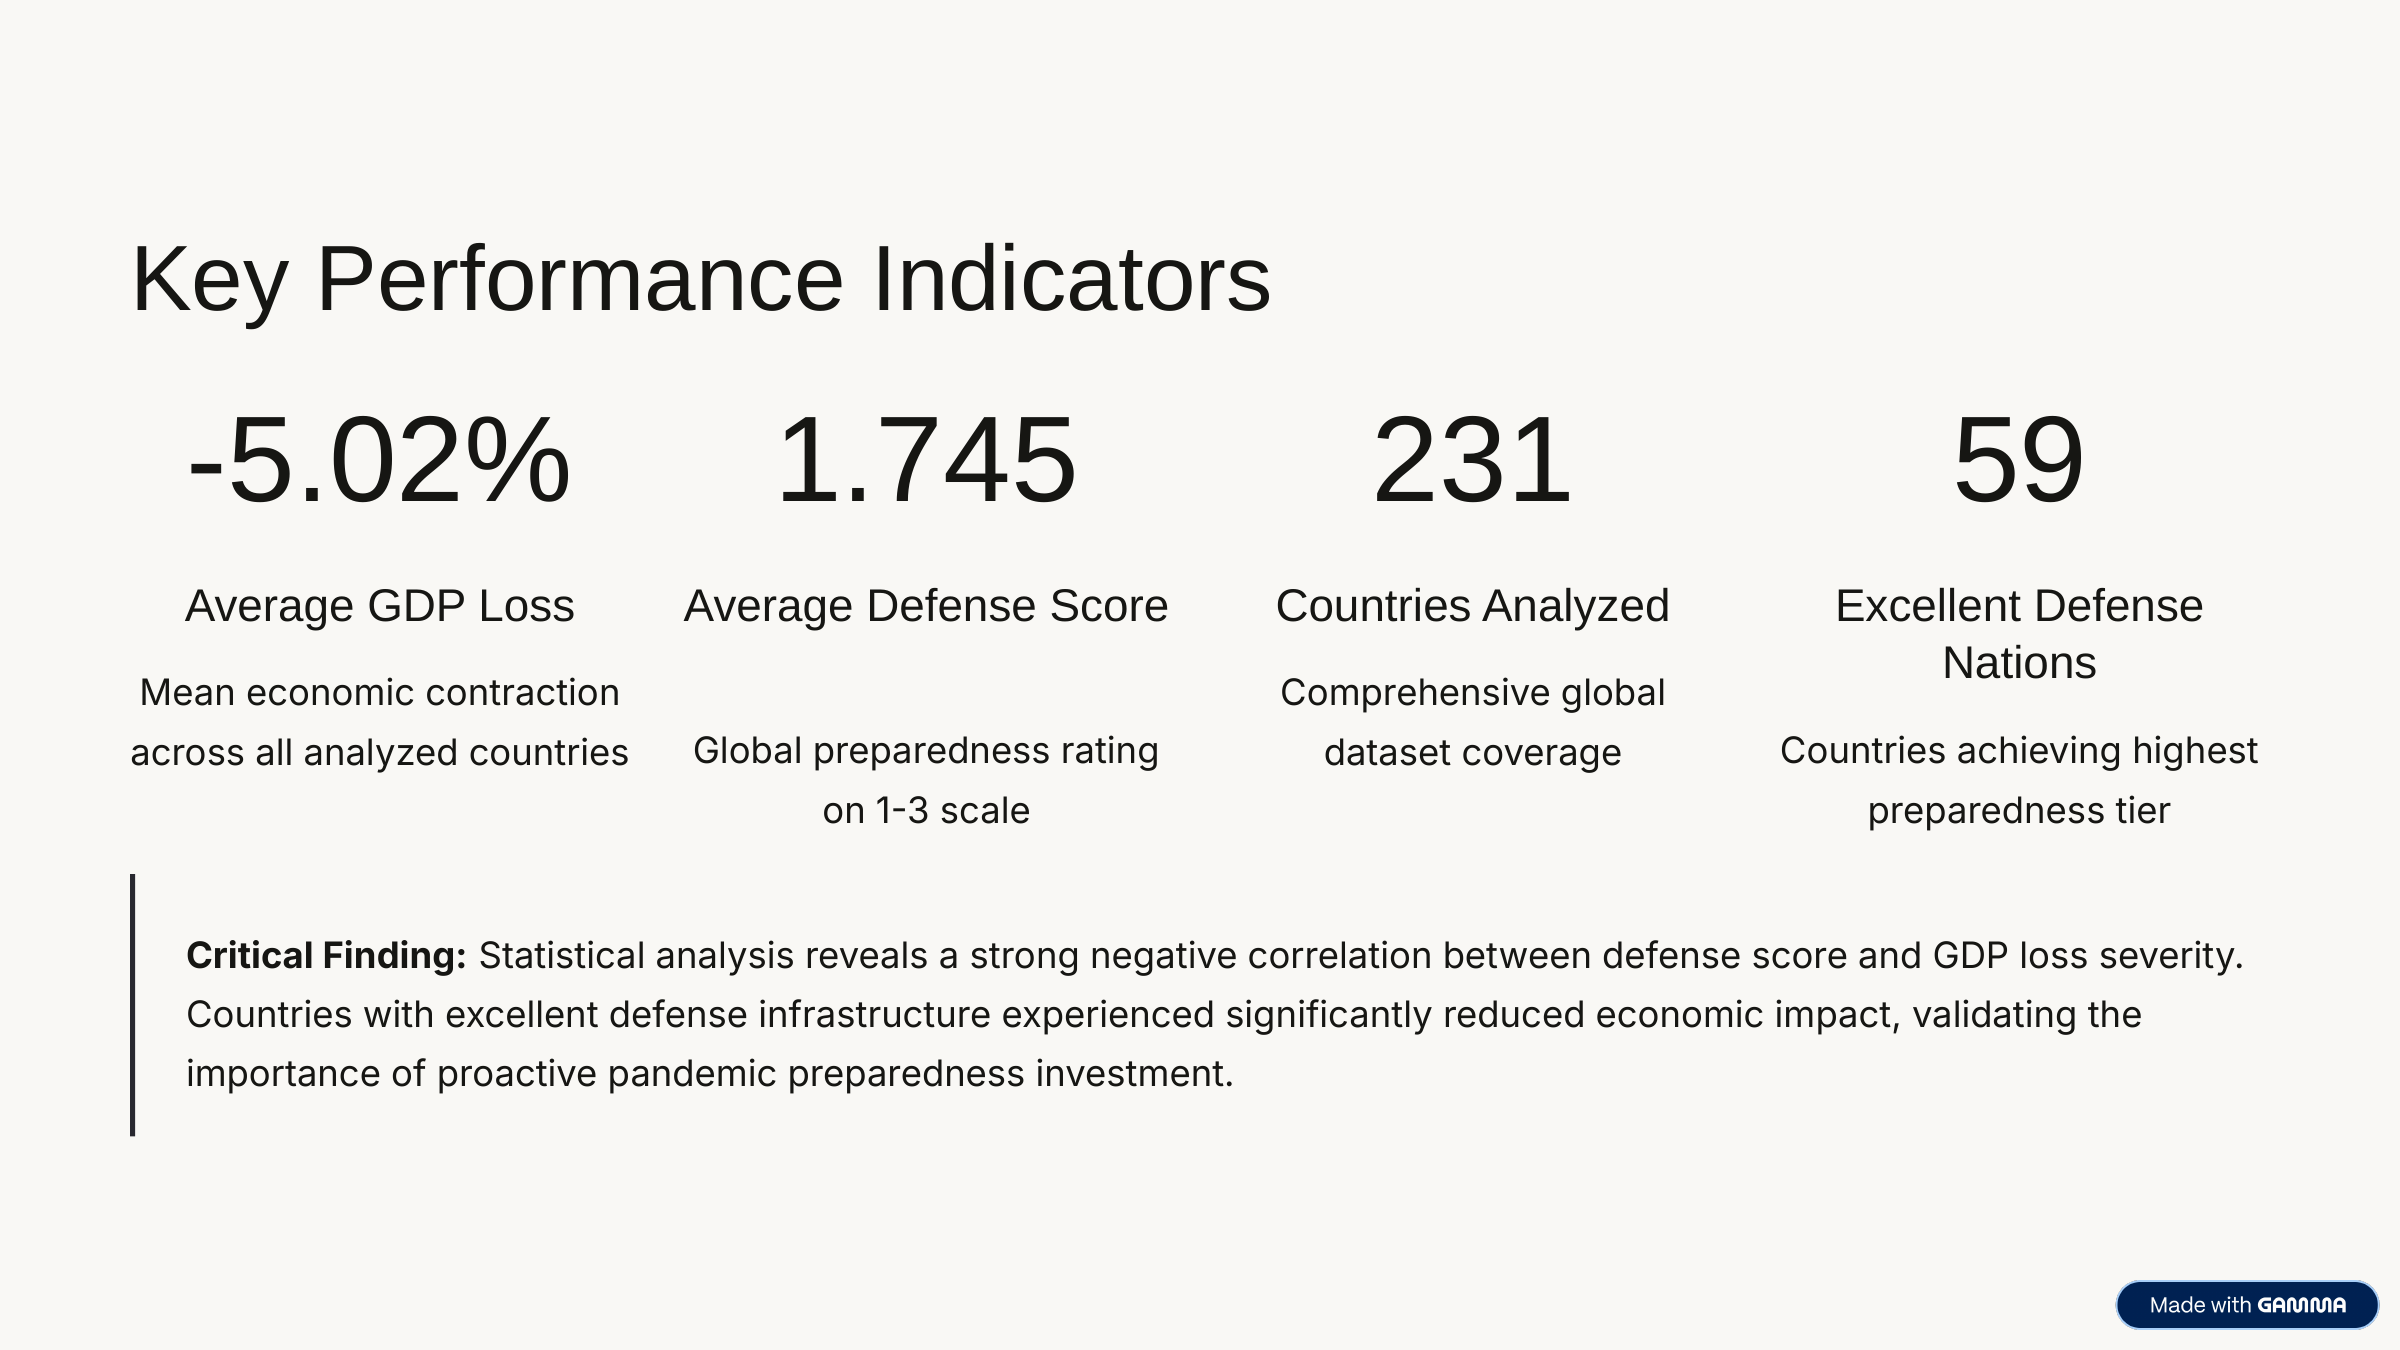

Key Performance Indicators
-5.02%
1.745
231
59
Average GDP Loss
Average Defense Score
Countries Analyzed
Excellent Defense Nations
Mean economic contraction across all analyzed countries
Comprehensive global dataset coverage
Global preparedness rating on 1-3 scale
Countries achieving highest preparedness tier

Critical Finding: Statistical analysis reveals a strong negative correlation between defense score and GDP loss severity. Countries with excellent defense infrastructure experienced significantly reduced economic impact, validating the importance of proactive pandemic preparedness investment.